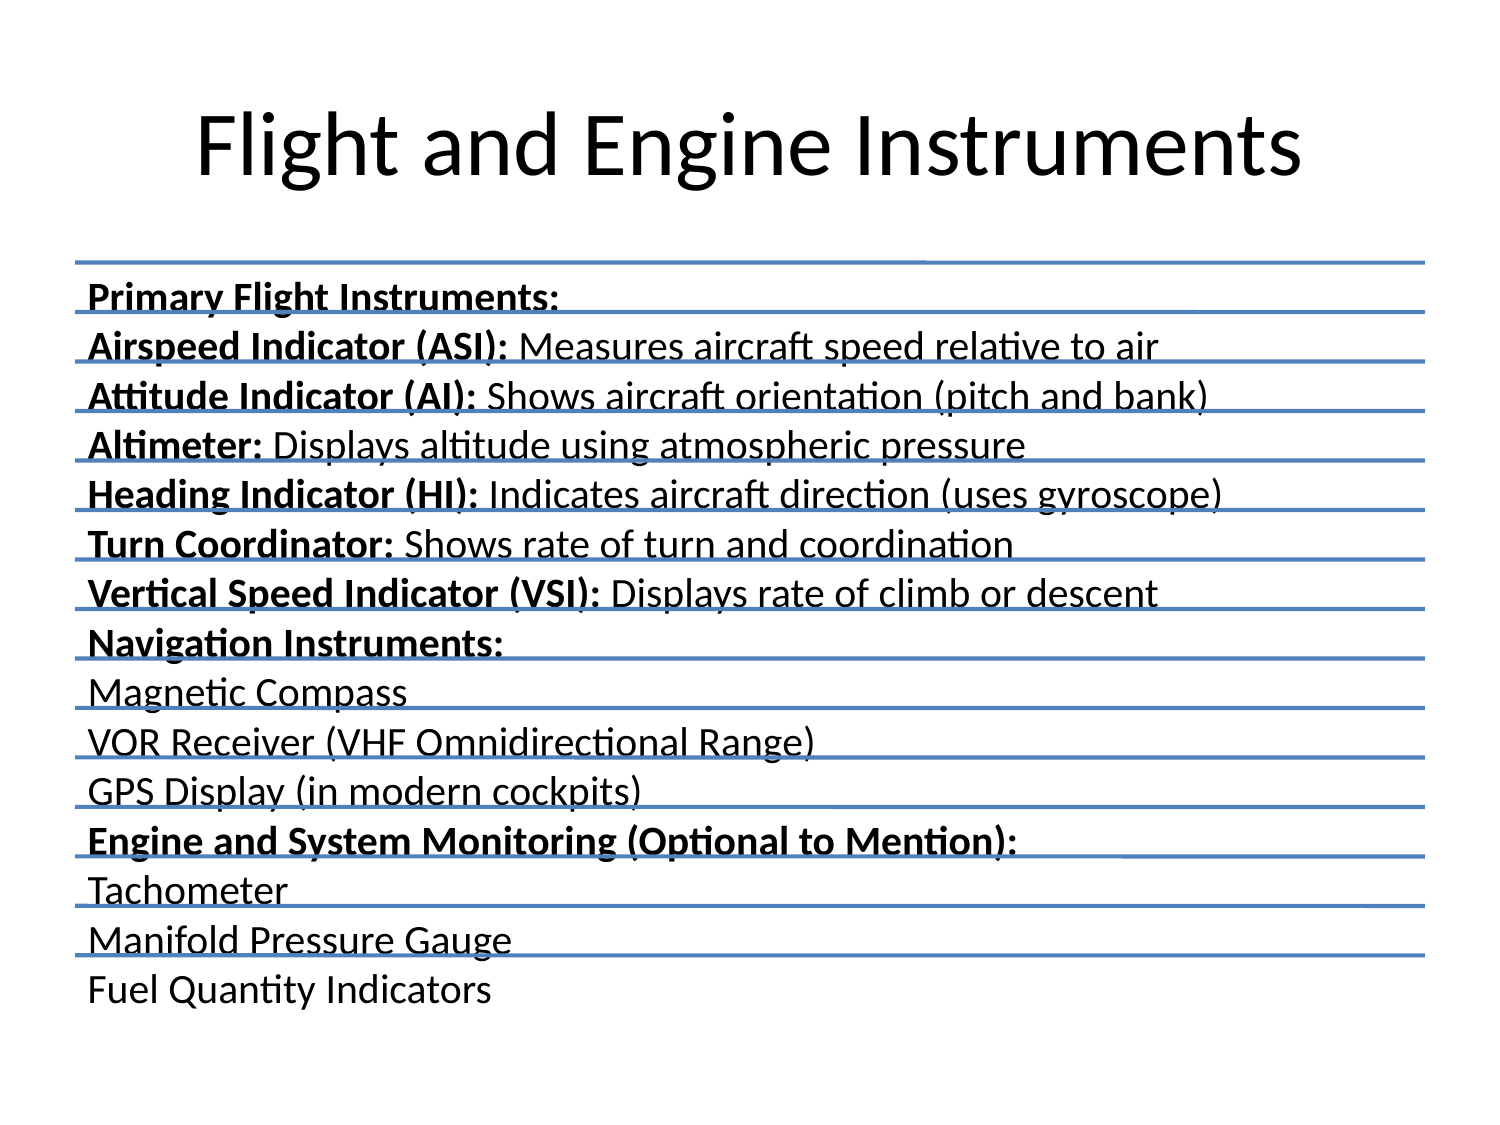

# Flight and Engine Instruments
Primary Flight Instruments:
Airspeed Indicator (ASI): Measures aircraft speed relative to air
Attitude Indicator (AI): Shows aircraft orientation (pitch and bank)
Altimeter: Displays altitude using atmospheric pressure
Heading Indicator (HI): Indicates aircraft direction (uses gyroscope)
Turn Coordinator: Shows rate of turn and coordination
Vertical Speed Indicator (VSI): Displays rate of climb or descent
Navigation Instruments:
Magnetic Compass
VOR Receiver (VHF Omnidirectional Range)
GPS Display (in modern cockpits)
Engine and System Monitoring (Optional to Mention):
Tachometer
Manifold Pressure Gauge
Fuel Quantity Indicators